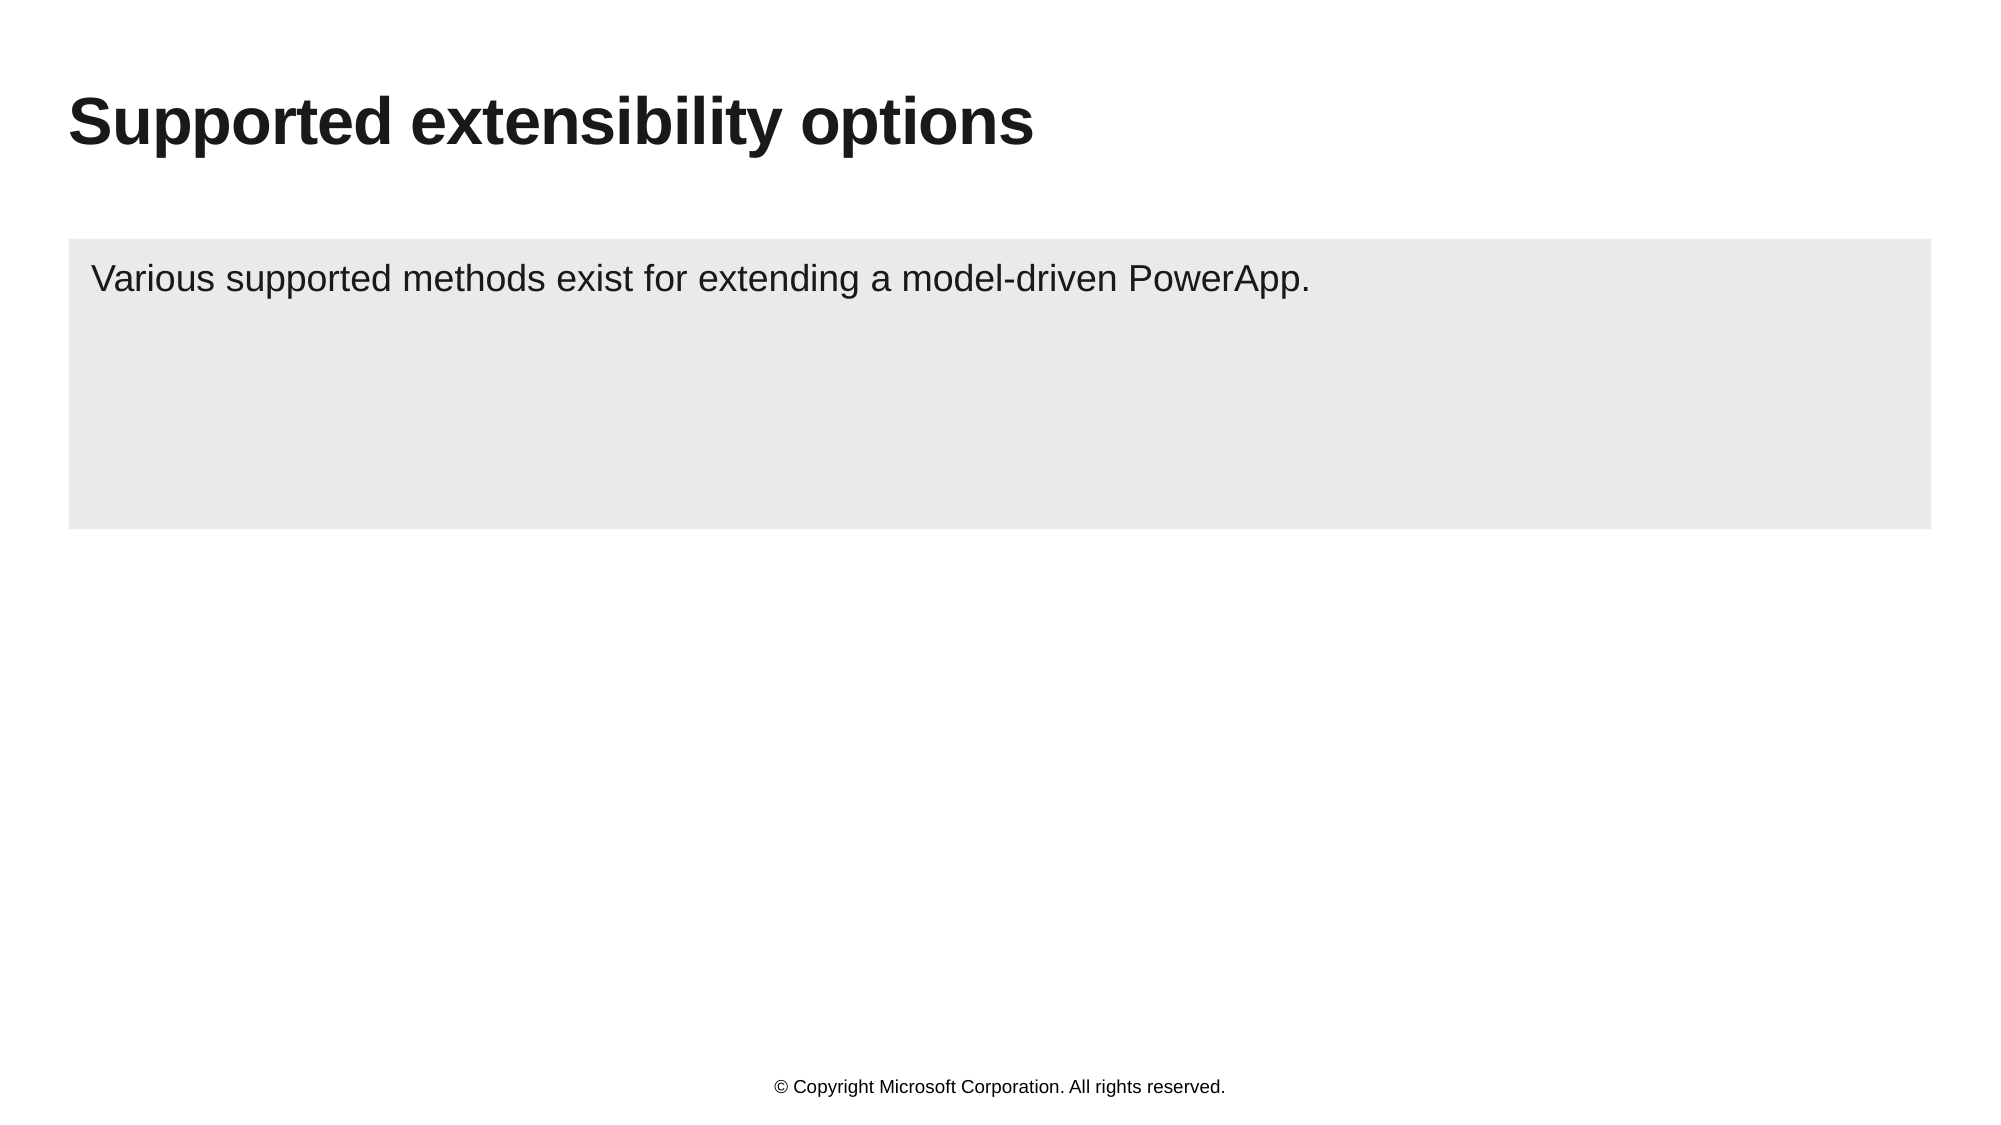

# Supported extensibility options
Various supported methods exist for extending a model-driven PowerApp.